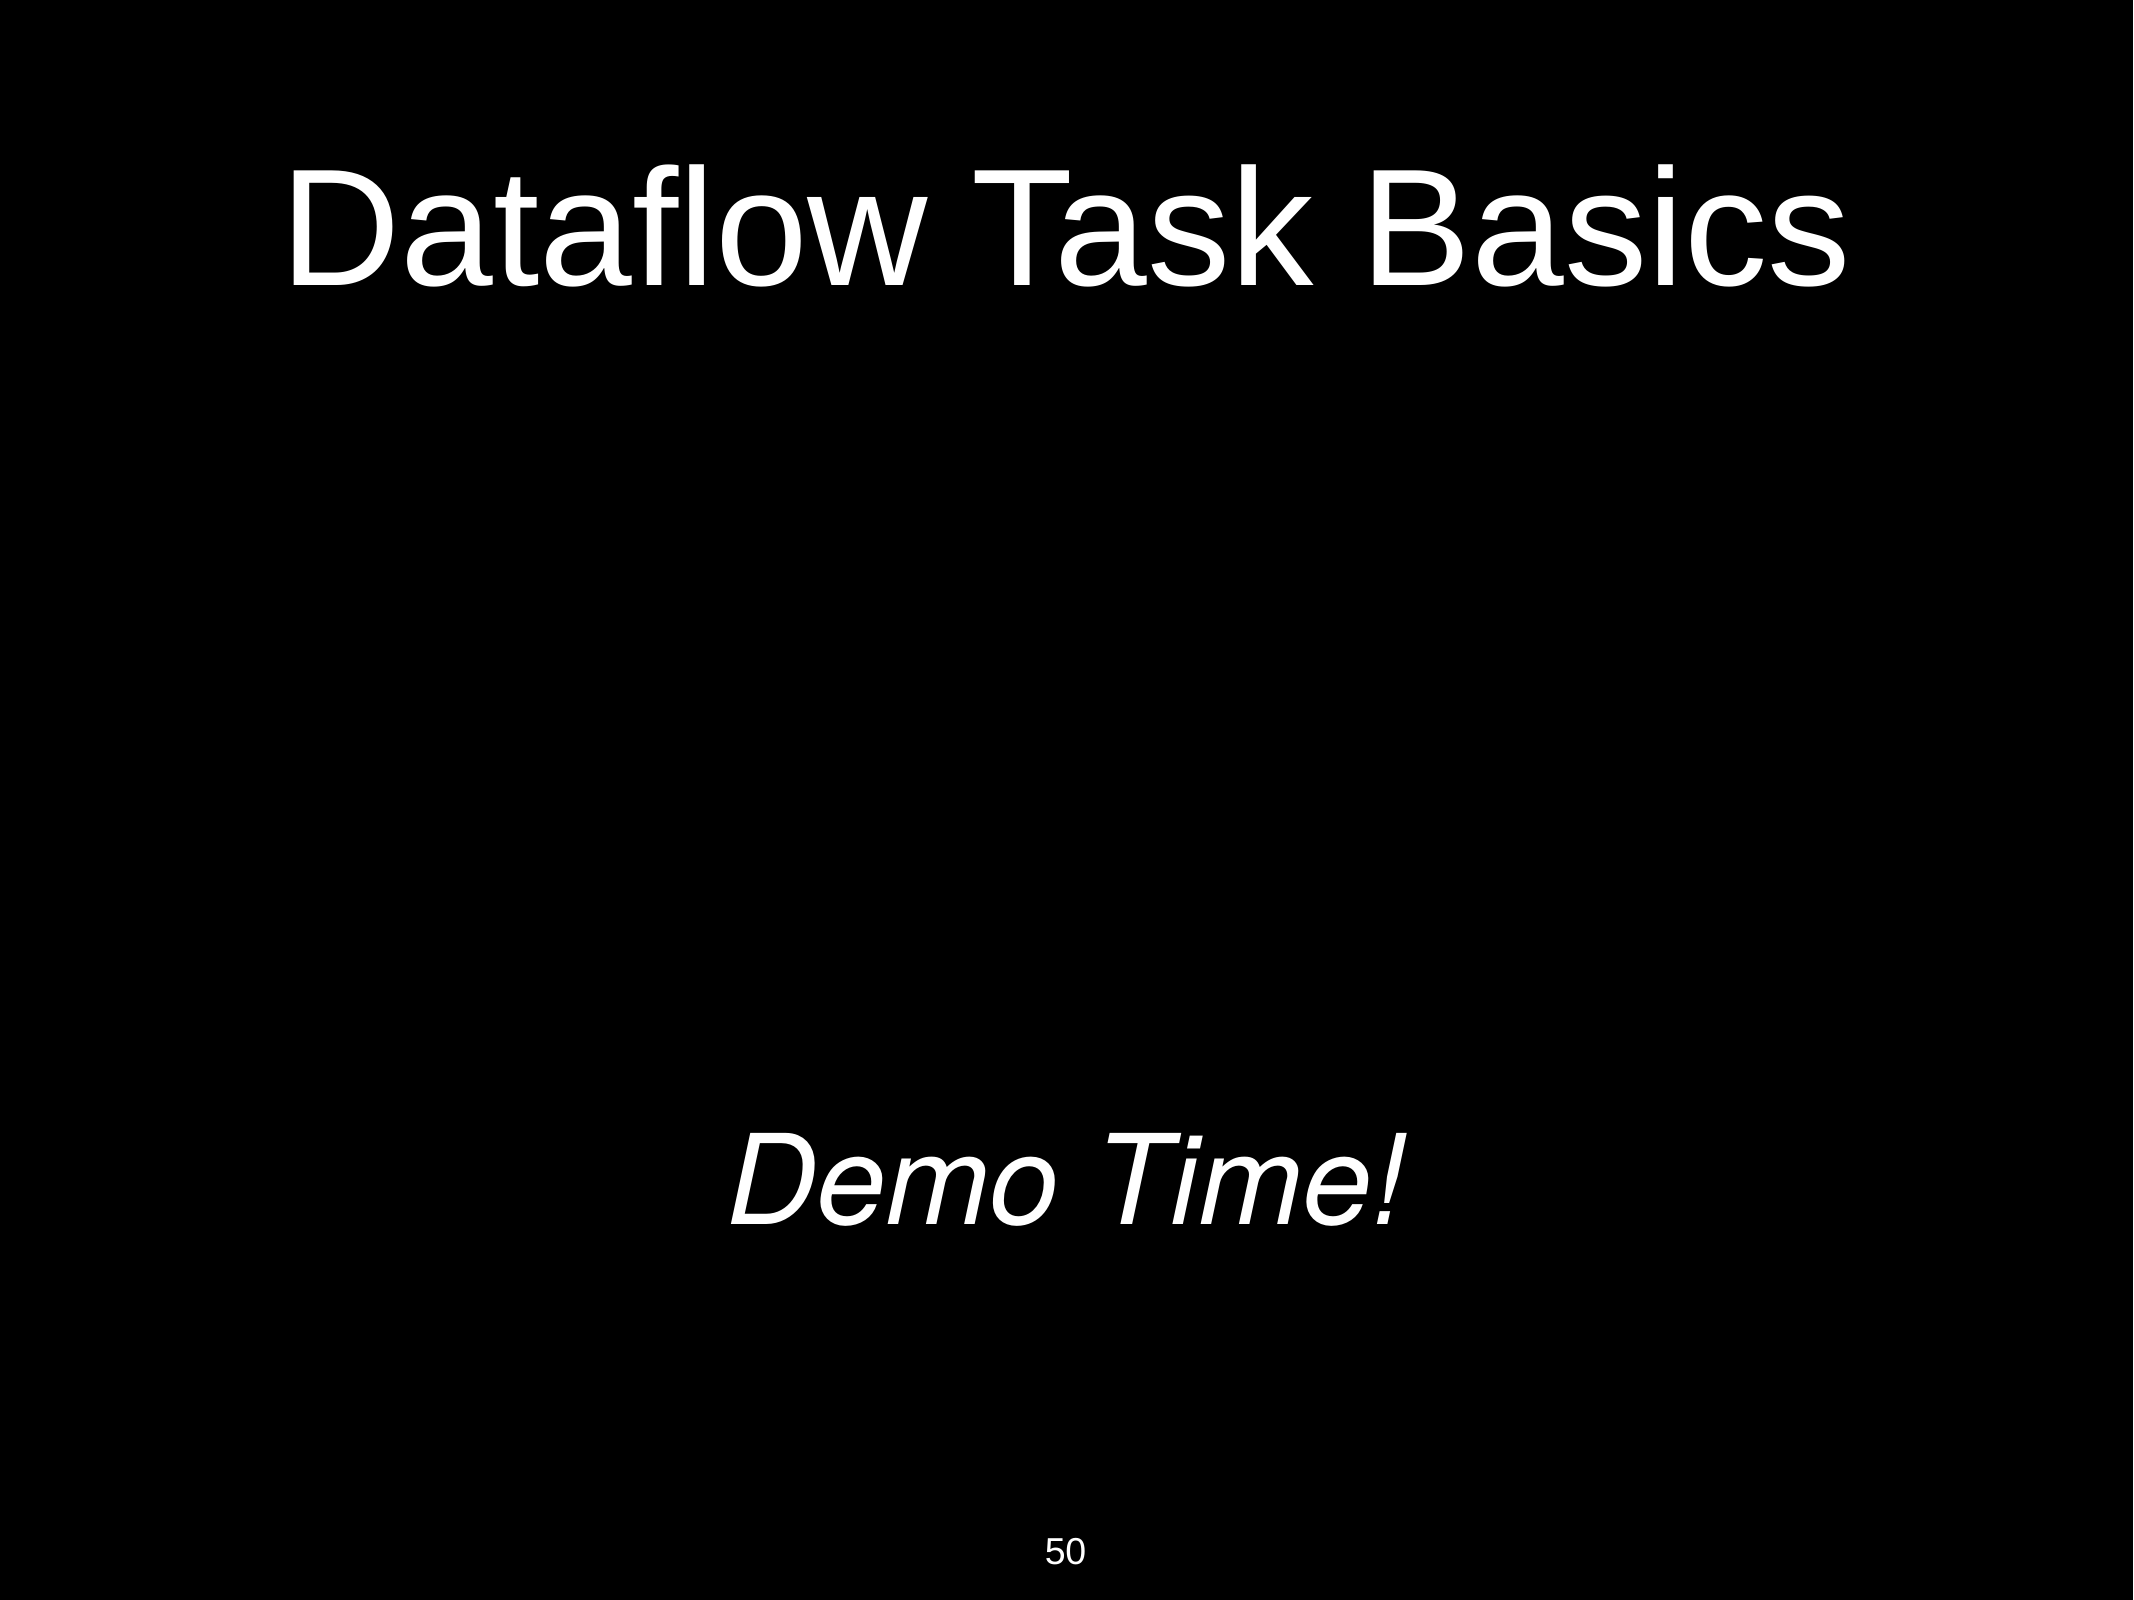

# Dataflow Task Basics
Demo Time!
50